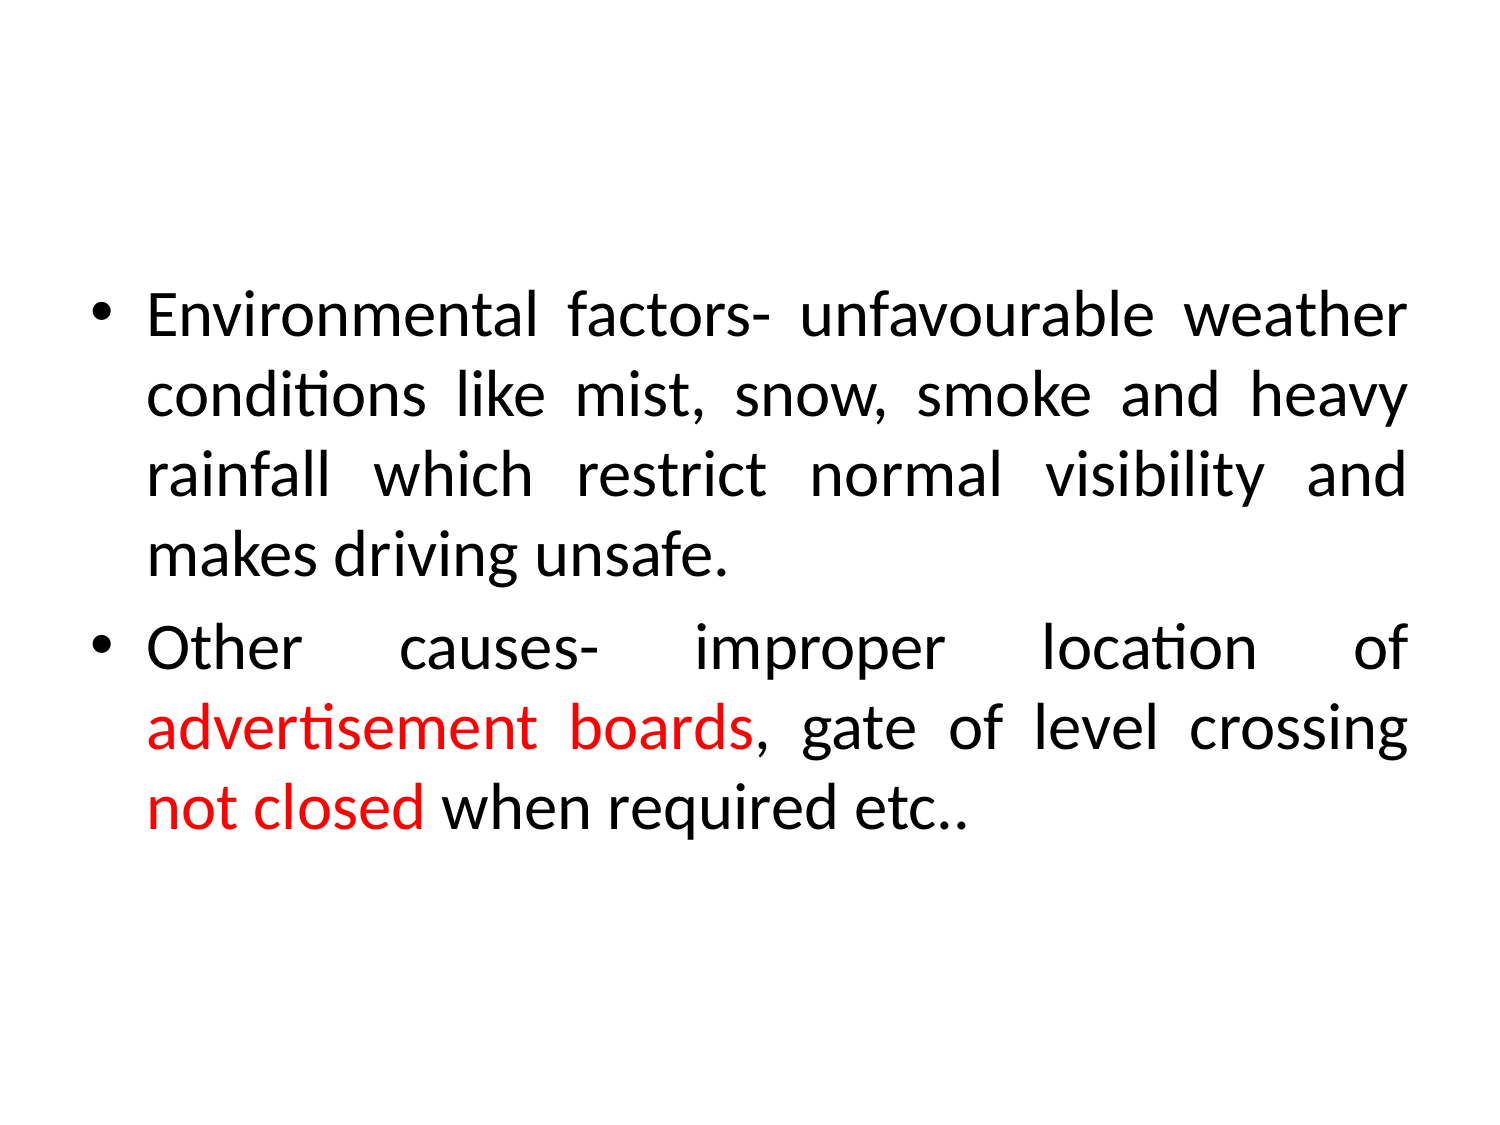

#
Environmental factors- unfavourable weather conditions like mist, snow, smoke and heavy rainfall which restrict normal visibility and makes driving unsafe.
Other causes- improper location of advertisement boards, gate of level crossing not closed when required etc..